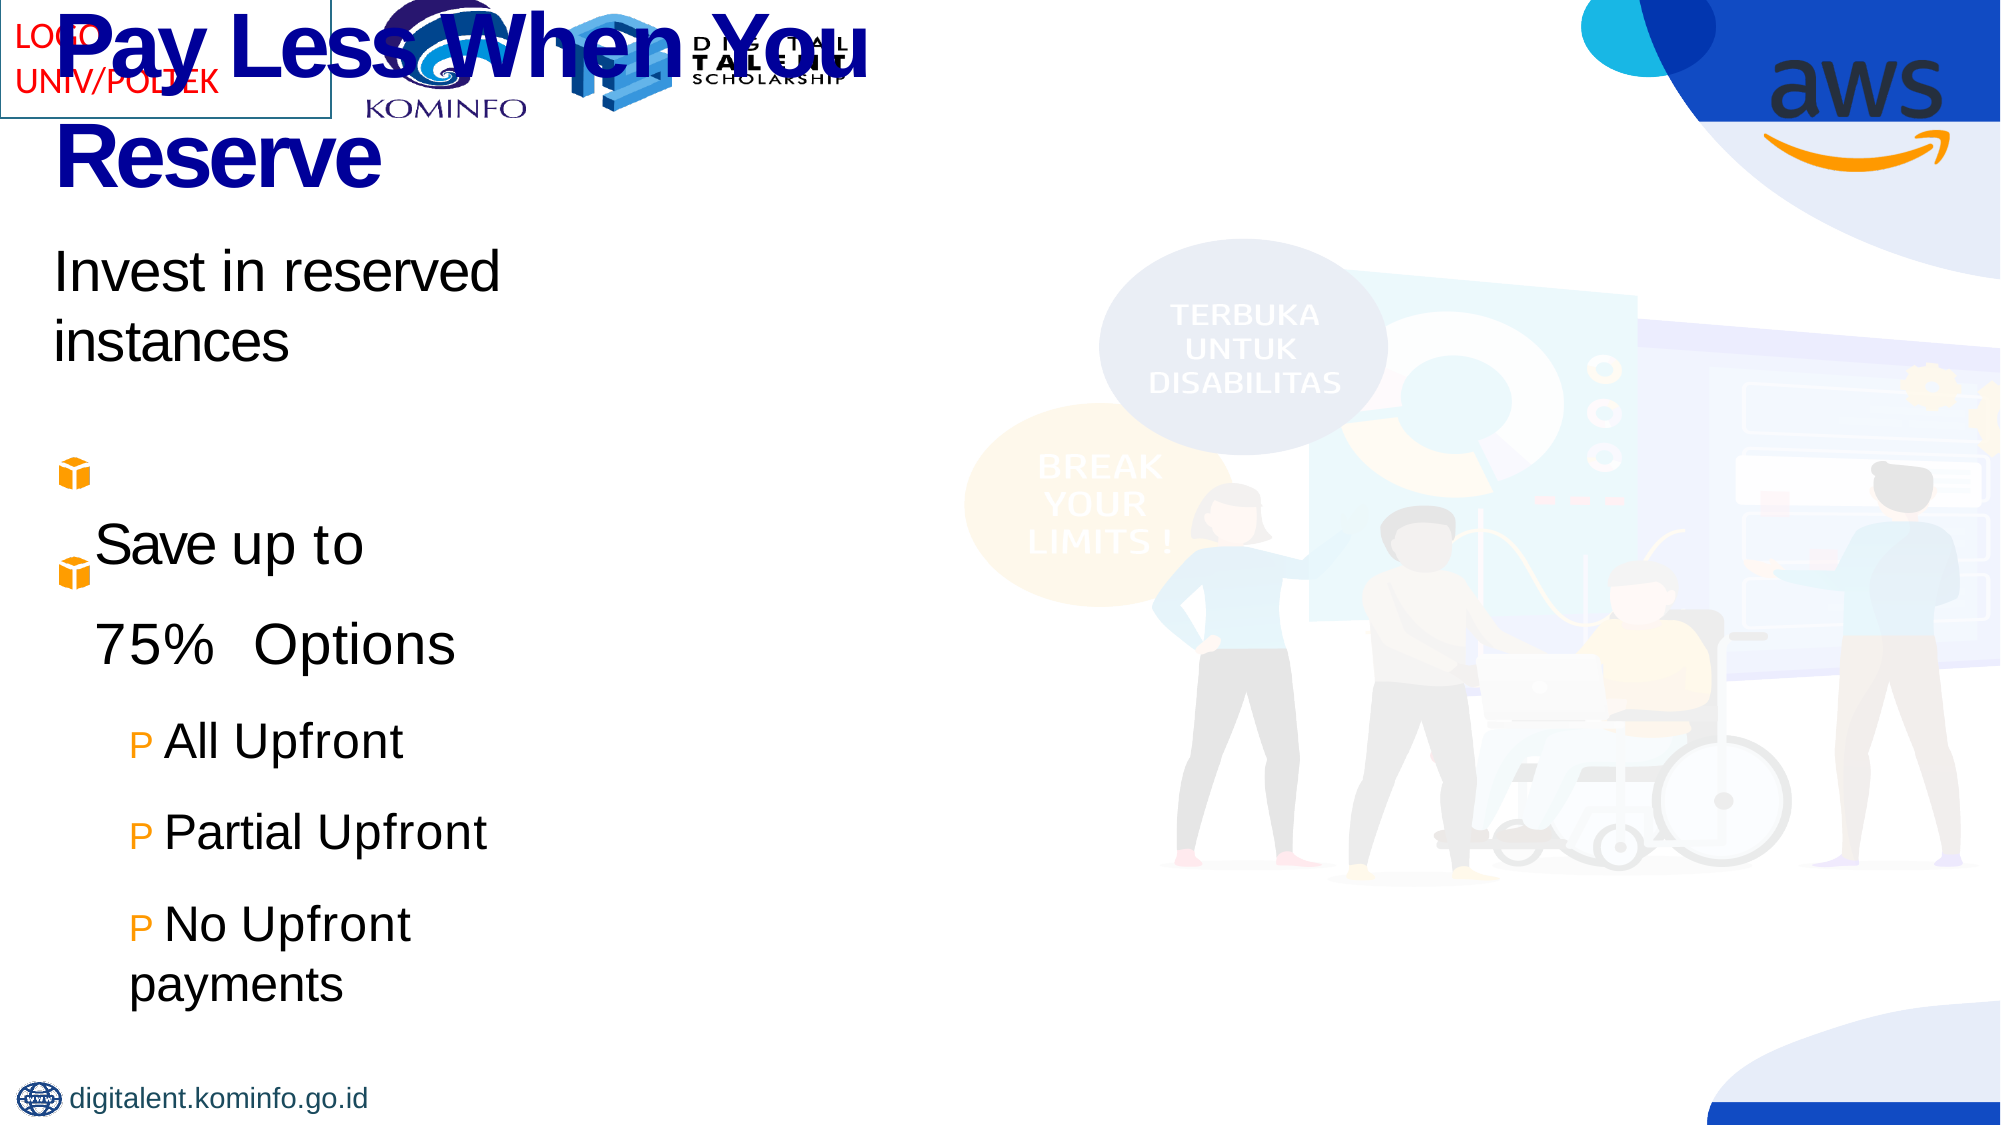

# Pay Less When You Reserve

Invest in reserved instances

Save up to 75%  Options
P All Upfront
P Partial Upfront
P No Upfront payments